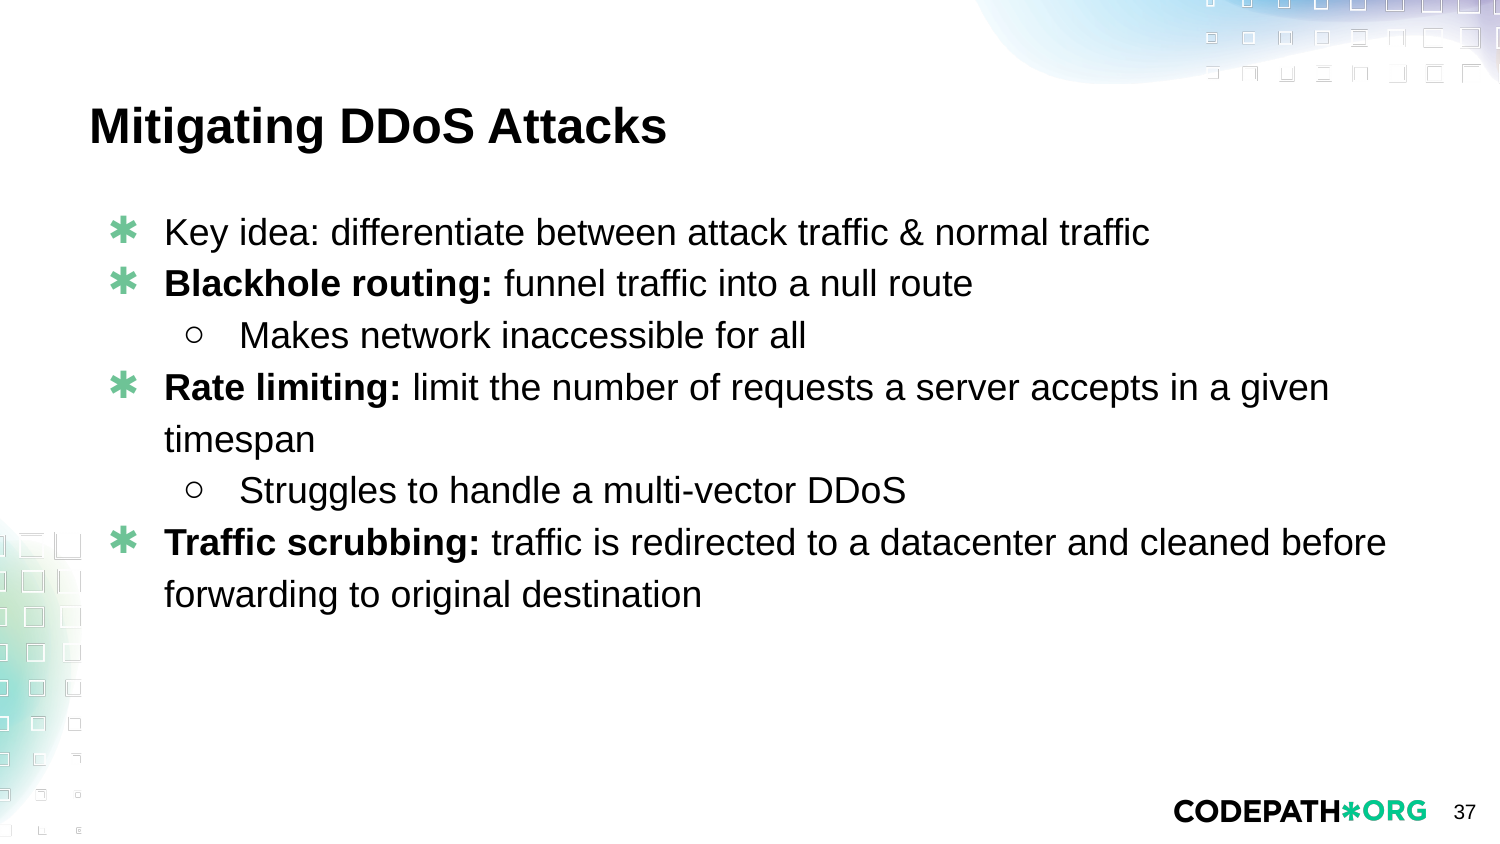

# Mitigating DDoS Attacks
Key idea: differentiate between attack traffic & normal traffic
Blackhole routing: funnel traffic into a null route
Makes network inaccessible for all
Rate limiting: limit the number of requests a server accepts in a given timespan
Struggles to handle a multi-vector DDoS
Traffic scrubbing: traffic is redirected to a datacenter and cleaned before forwarding to original destination
37